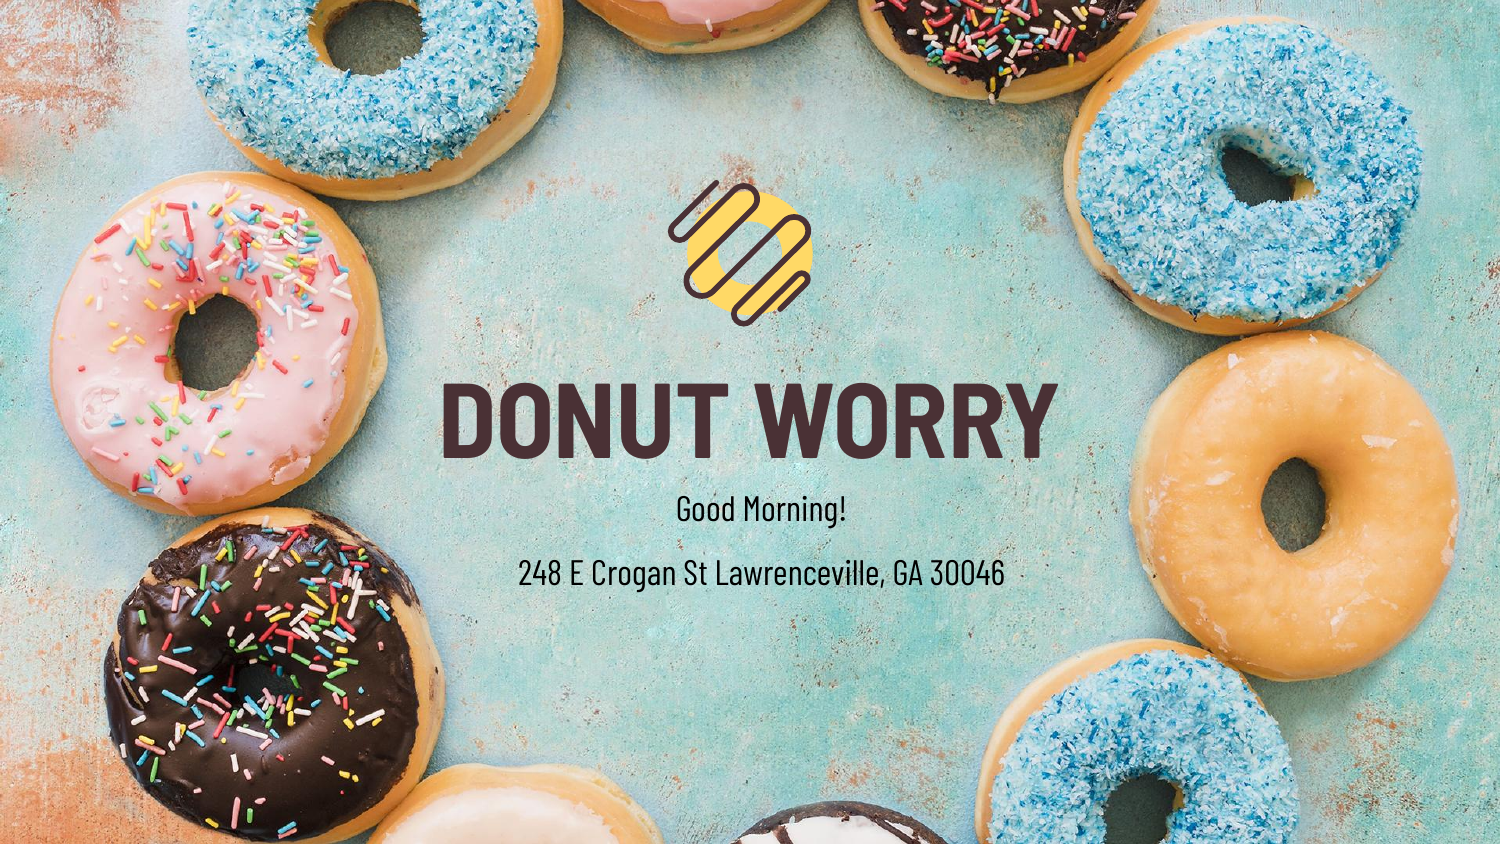

# DONUT WORRY
Good Morning!
248 E Crogan St Lawrenceville, GA 30046